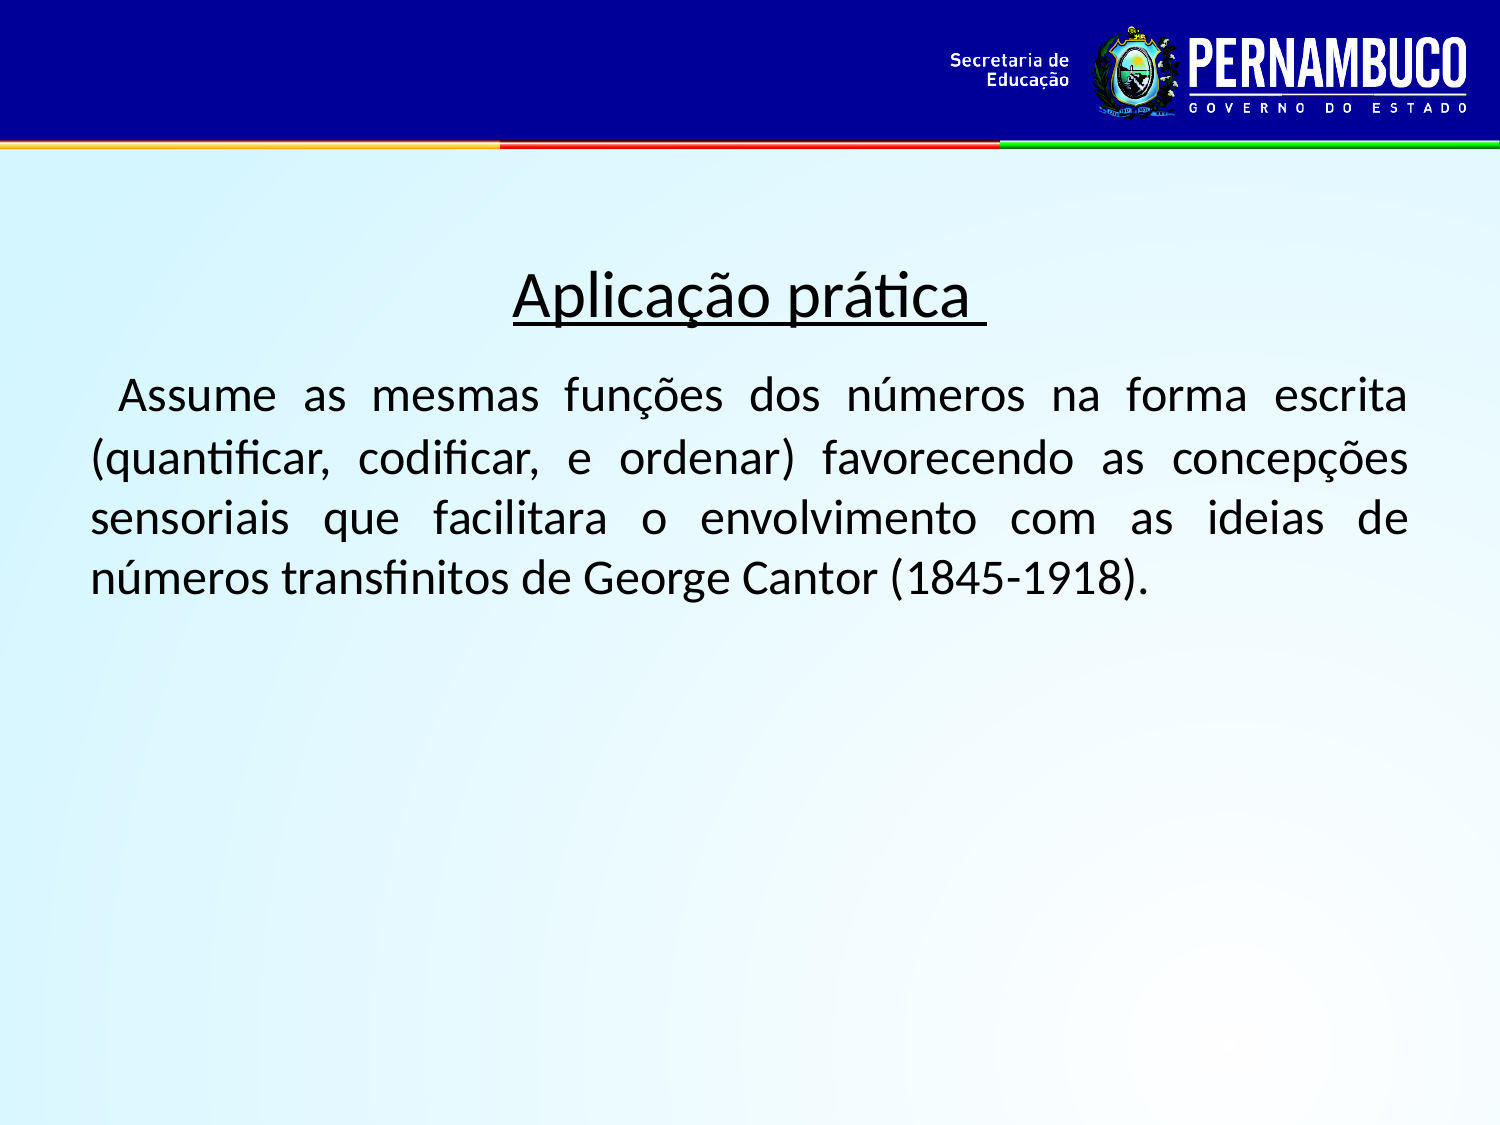

Aplicação prática
 Assume as mesmas funções dos números na forma escrita (quantificar, codificar, e ordenar) favorecendo as concepções sensoriais que facilitara o envolvimento com as ideias de números transfinitos de George Cantor (1845-1918).